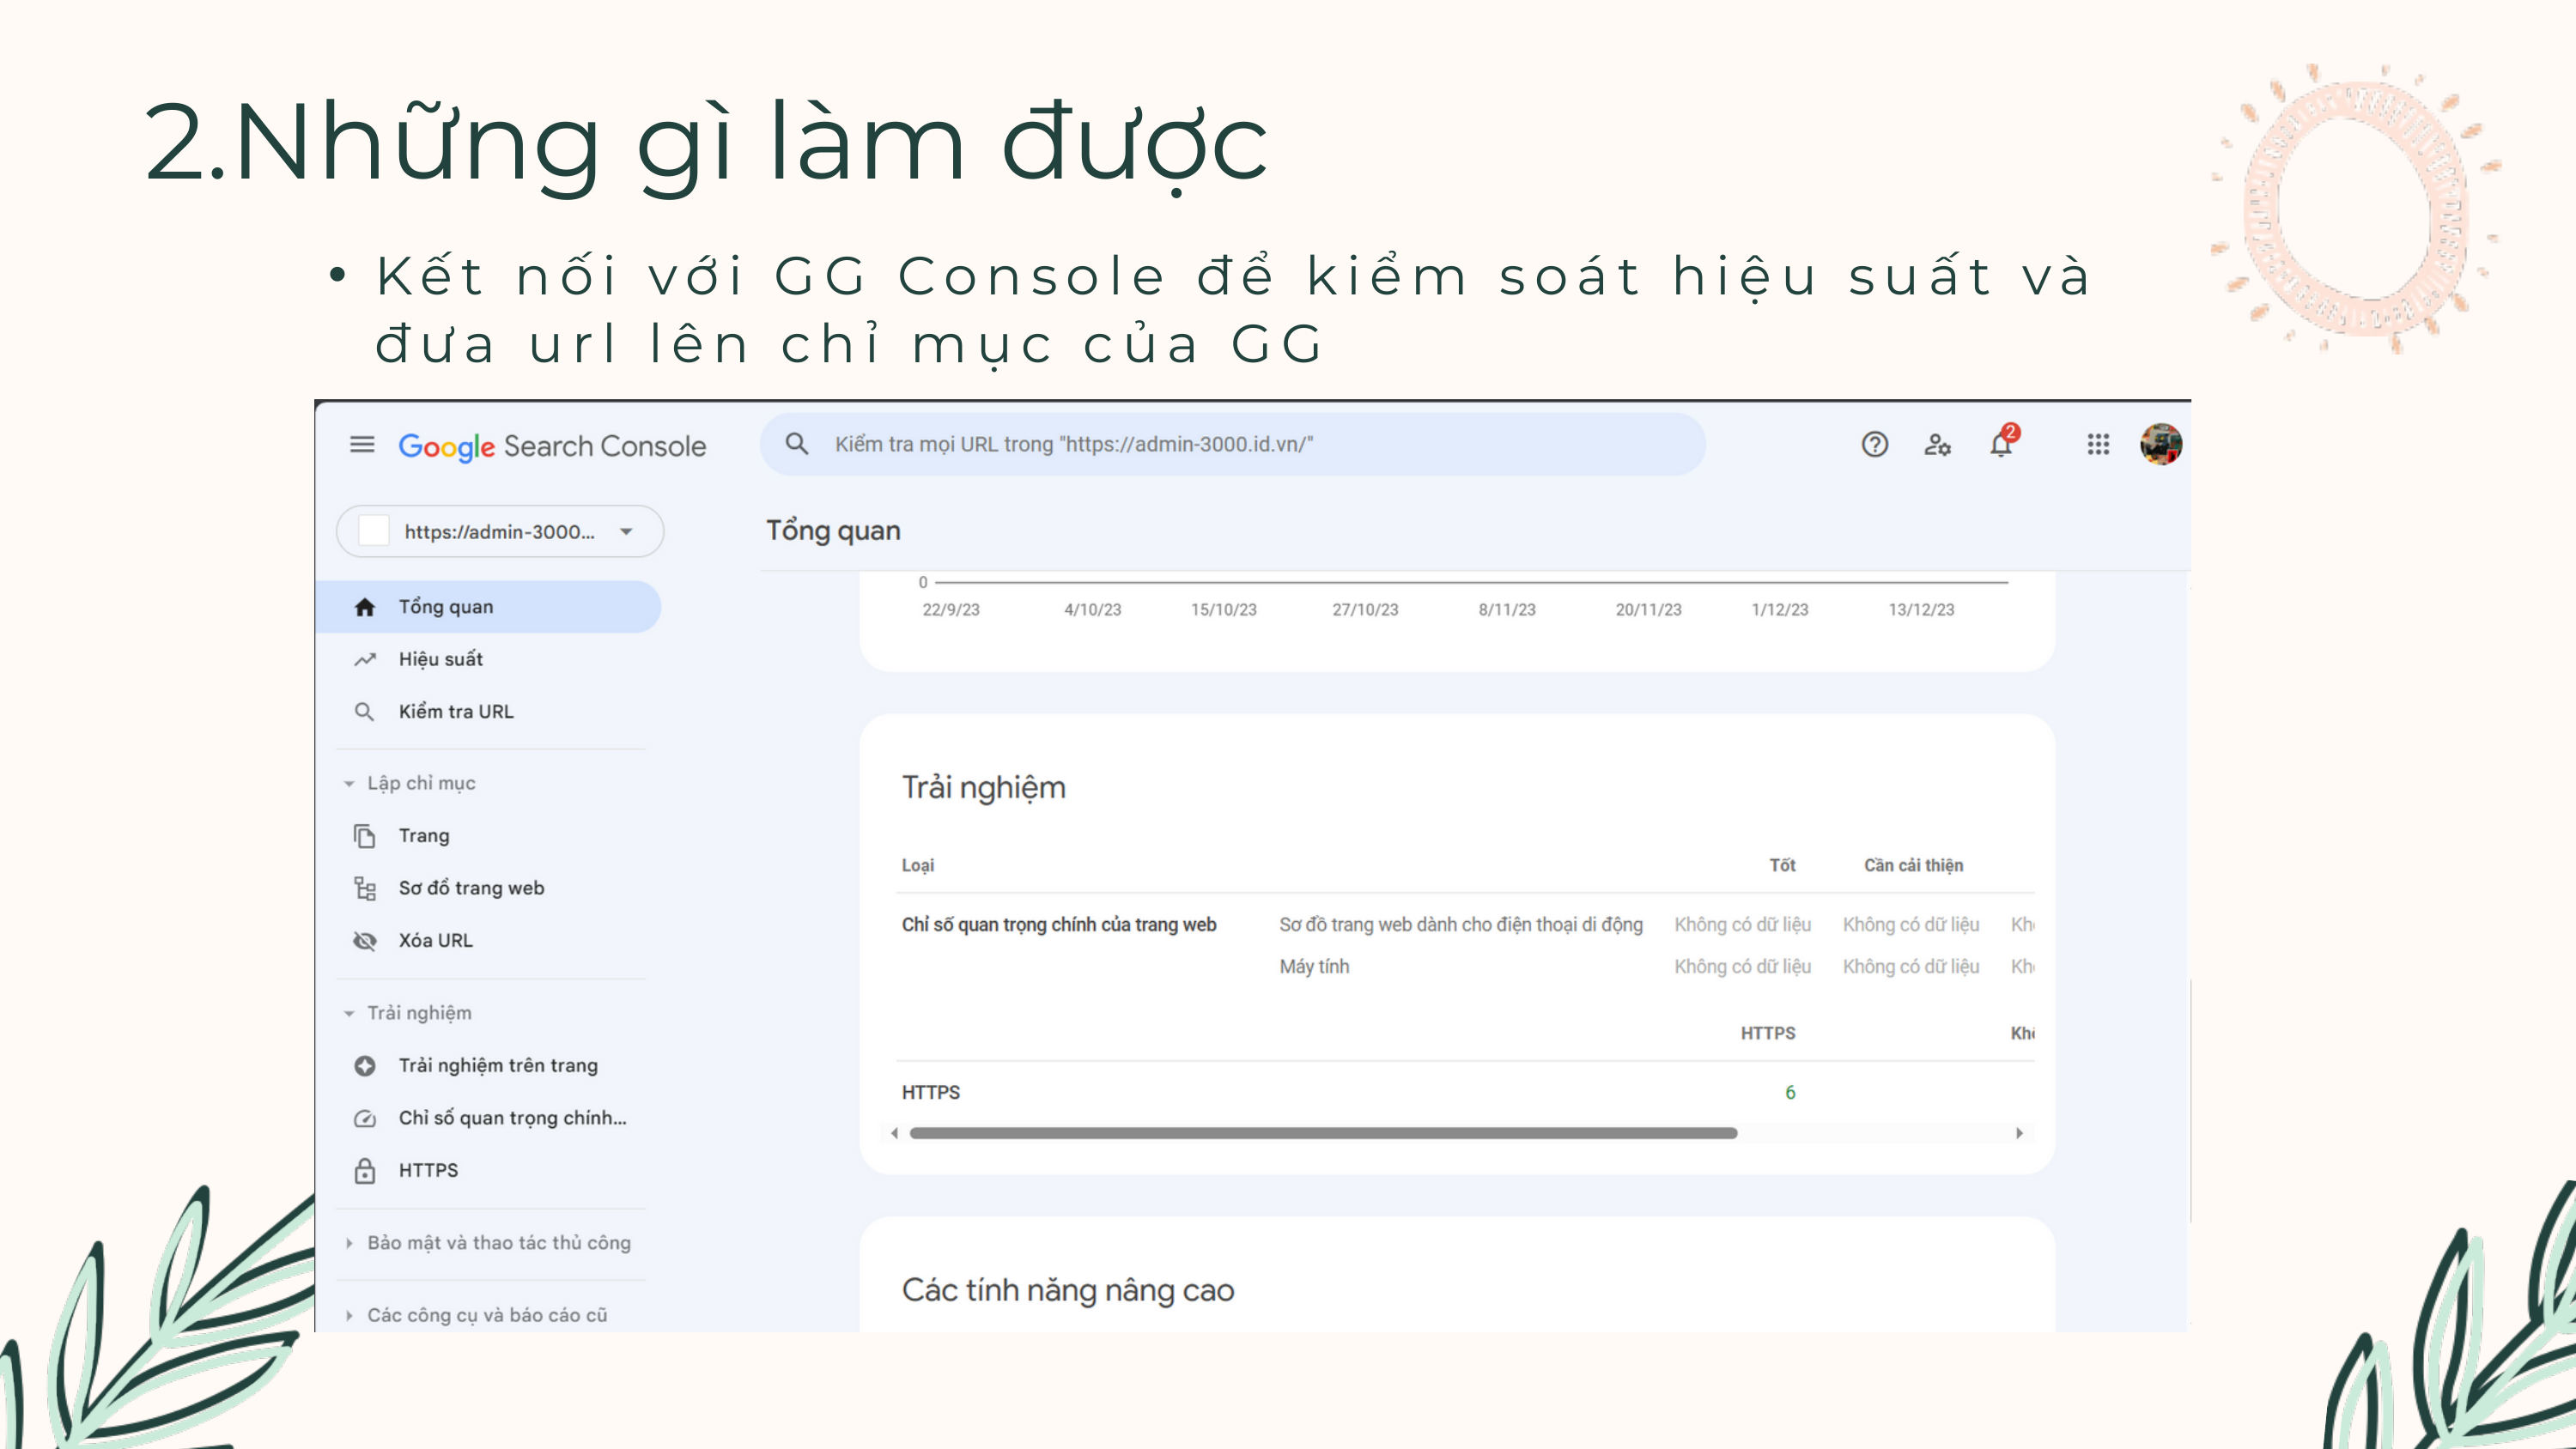

2.Những gì làm được
Kết nối với GG Console để kiểm soát hiệu suất và đưa url lên chỉ mục của GG